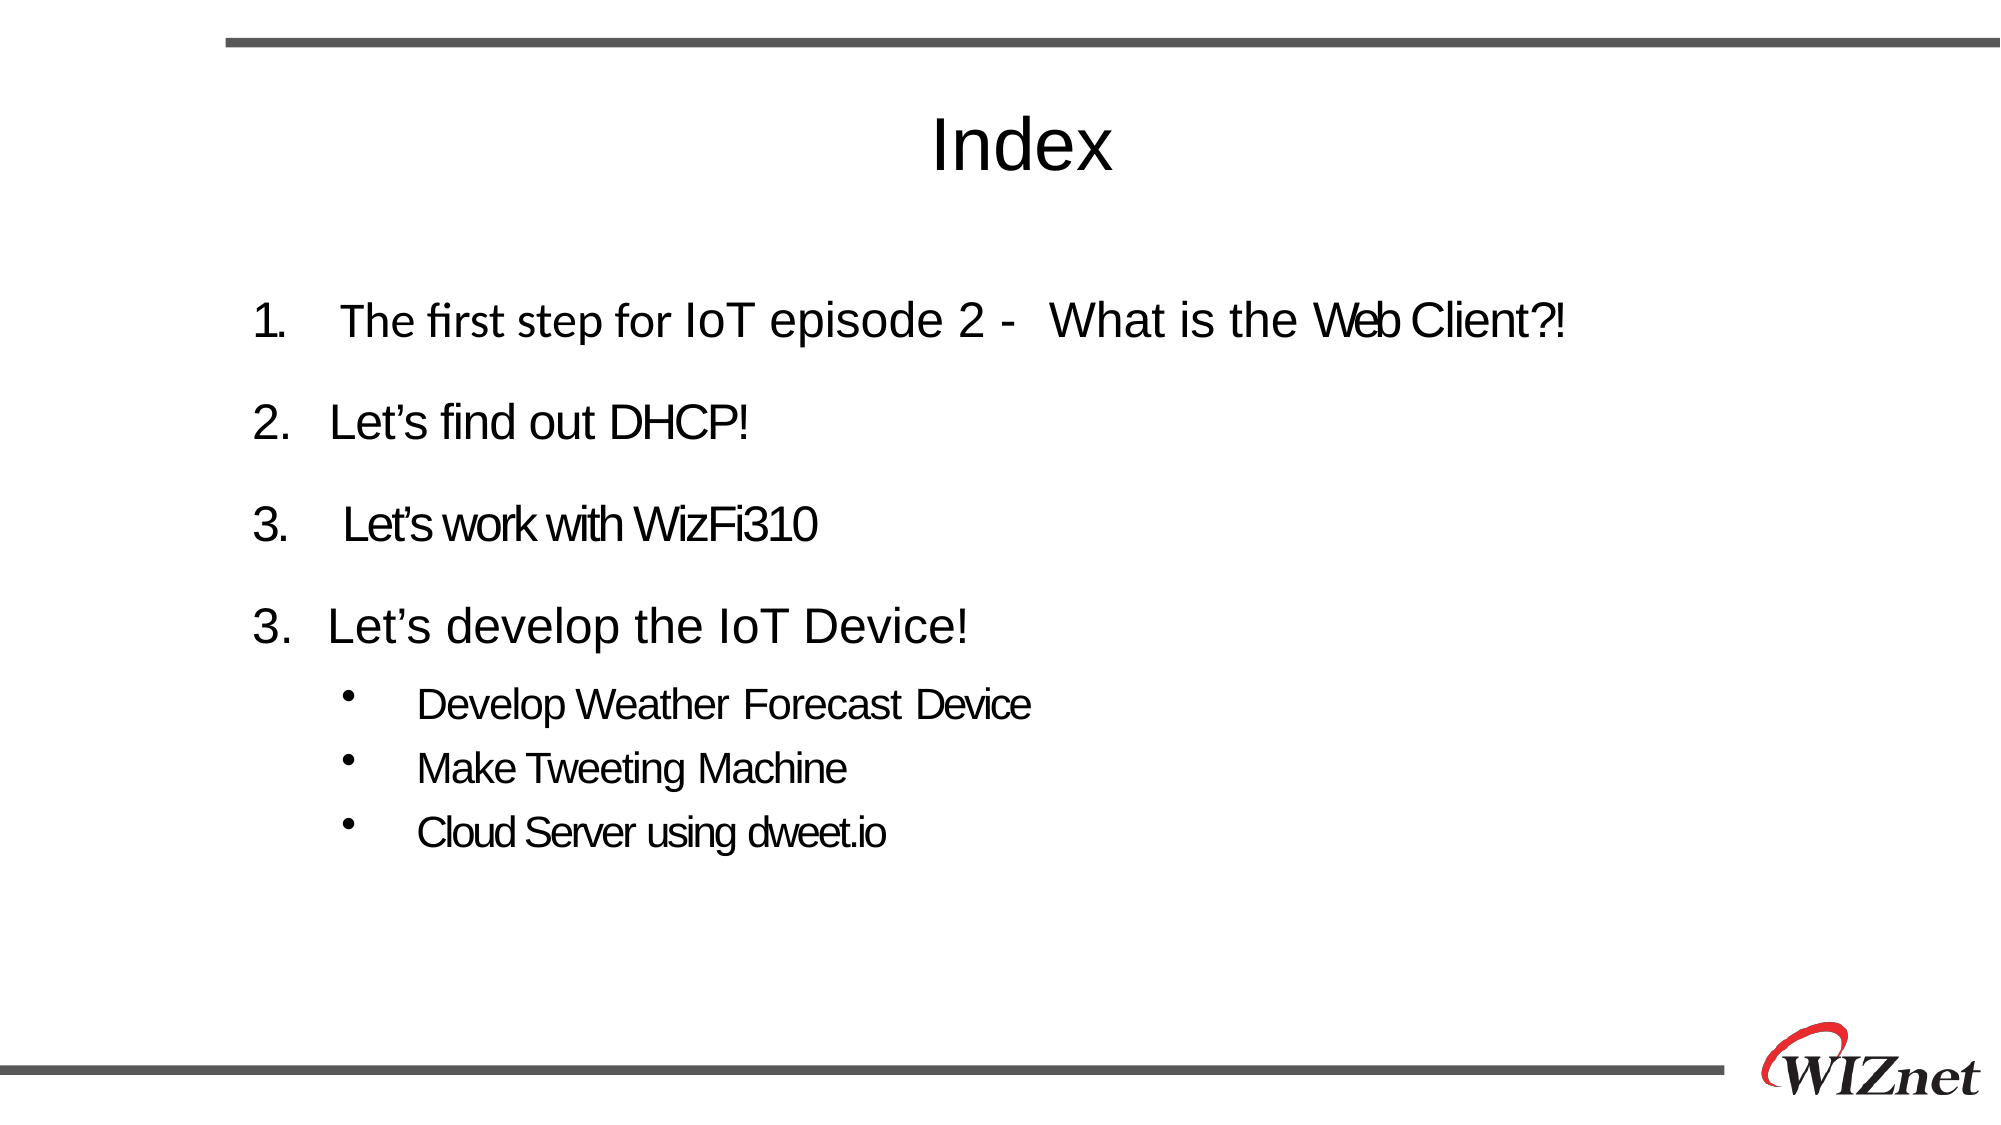

Index
1.	 The first step for IoT episode 2 - What is the Web Client?!
2.	Let’s find out DHCP!
3.     Let’s work with WizFi310
Let’s develop the IoT Device!
Develop Weather Forecast Device
Make Tweeting Machine
Cloud Server using dweet.io